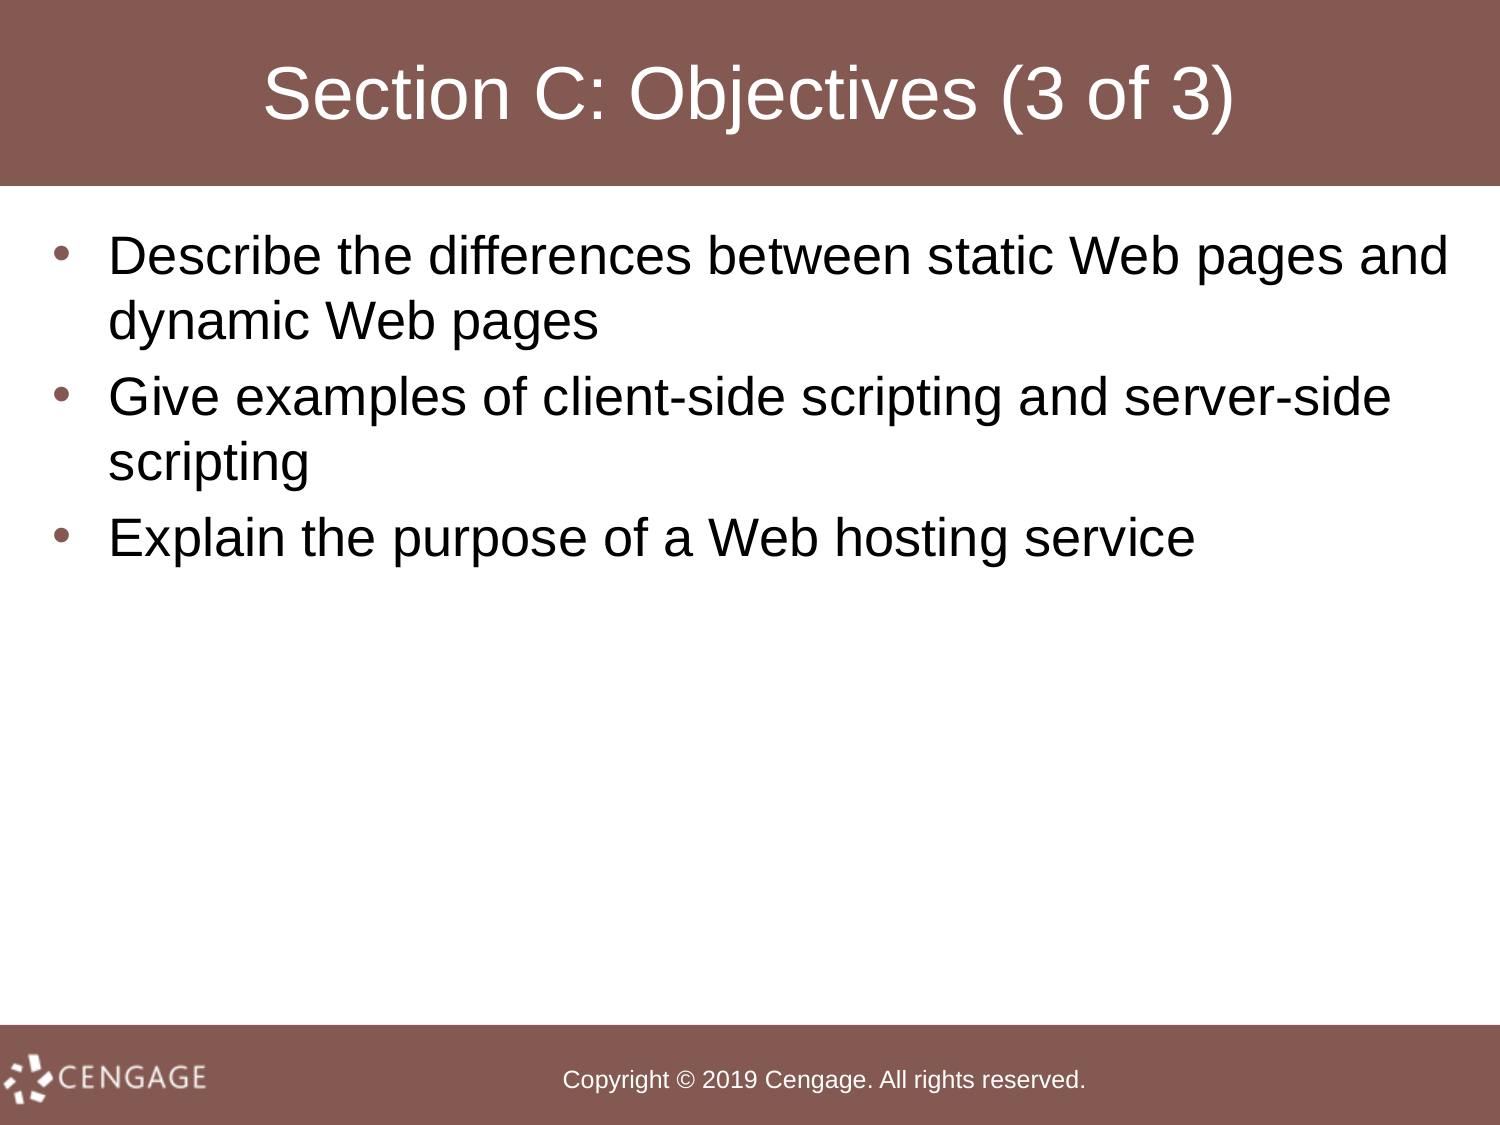

# Section C: Objectives (3 of 3)
Describe the differences between static Web pages and dynamic Web pages
Give examples of client-side scripting and server-side scripting
Explain the purpose of a Web hosting service